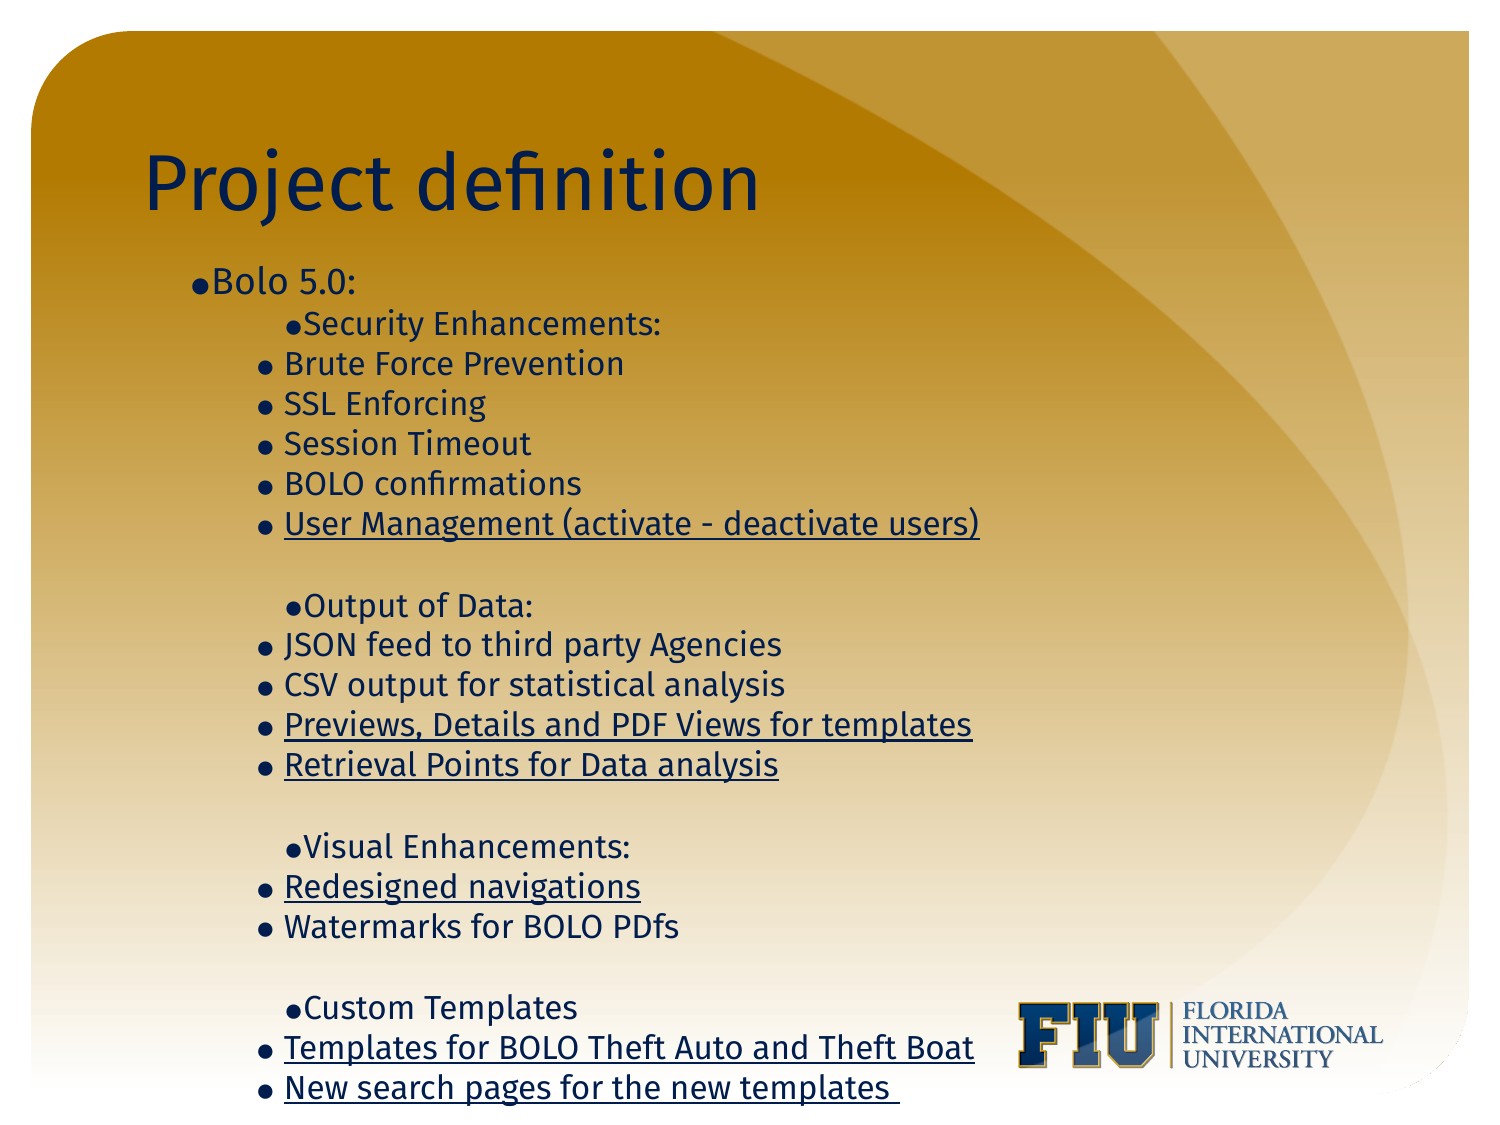

# Project definition
Bolo 5.0:
Security Enhancements:
Brute Force Prevention
SSL Enforcing
Session Timeout
BOLO confirmations
User Management (activate - deactivate users)
Output of Data:
JSON feed to third party Agencies
CSV output for statistical analysis
Previews, Details and PDF Views for templates
Retrieval Points for Data analysis
Visual Enhancements:
Redesigned navigations
Watermarks for BOLO PDfs
Custom Templates
Templates for BOLO Theft Auto and Theft Boat
New search pages for the new templates